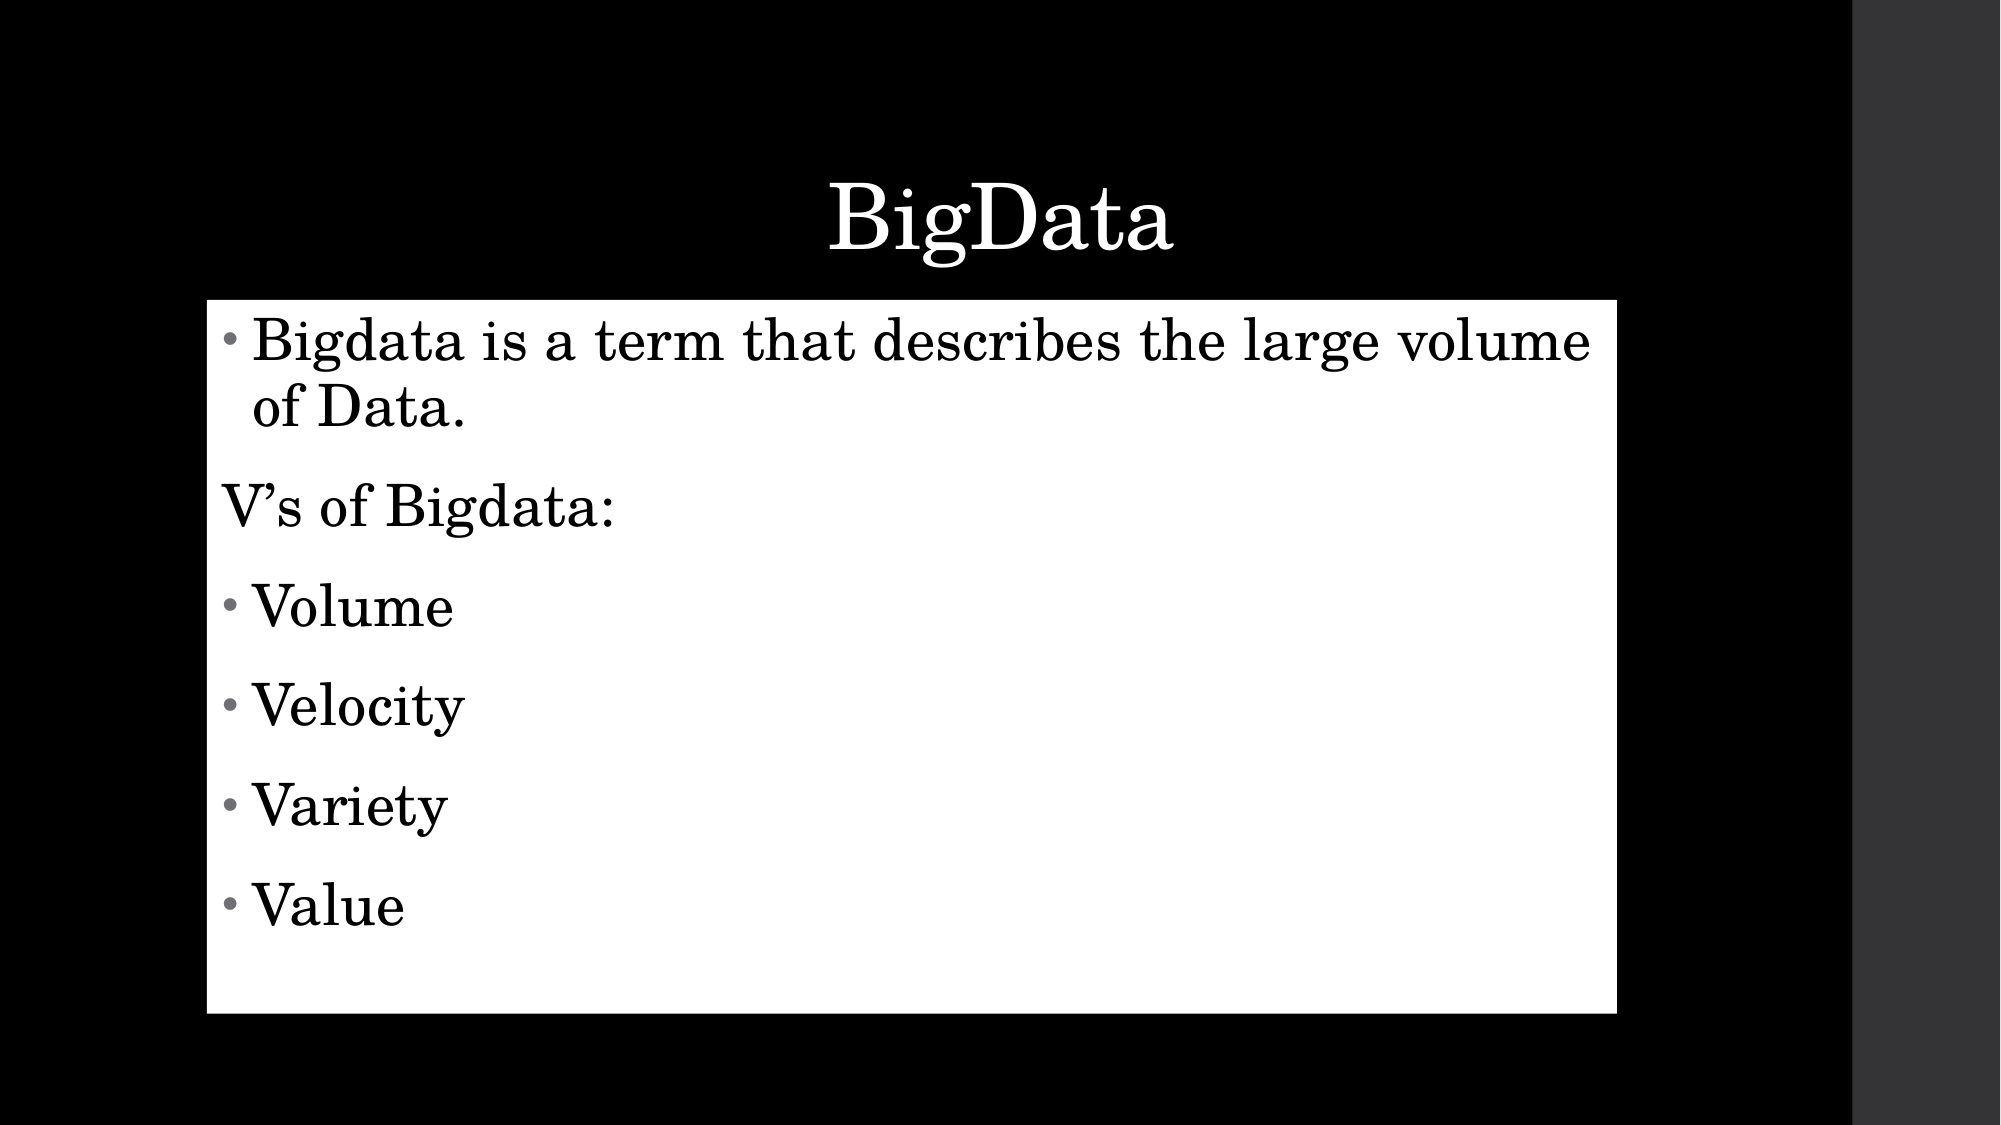

# BigData
Bigdata is a term that describes the large volume of Data.
V’s of Bigdata:
Volume
Velocity
Variety
Value